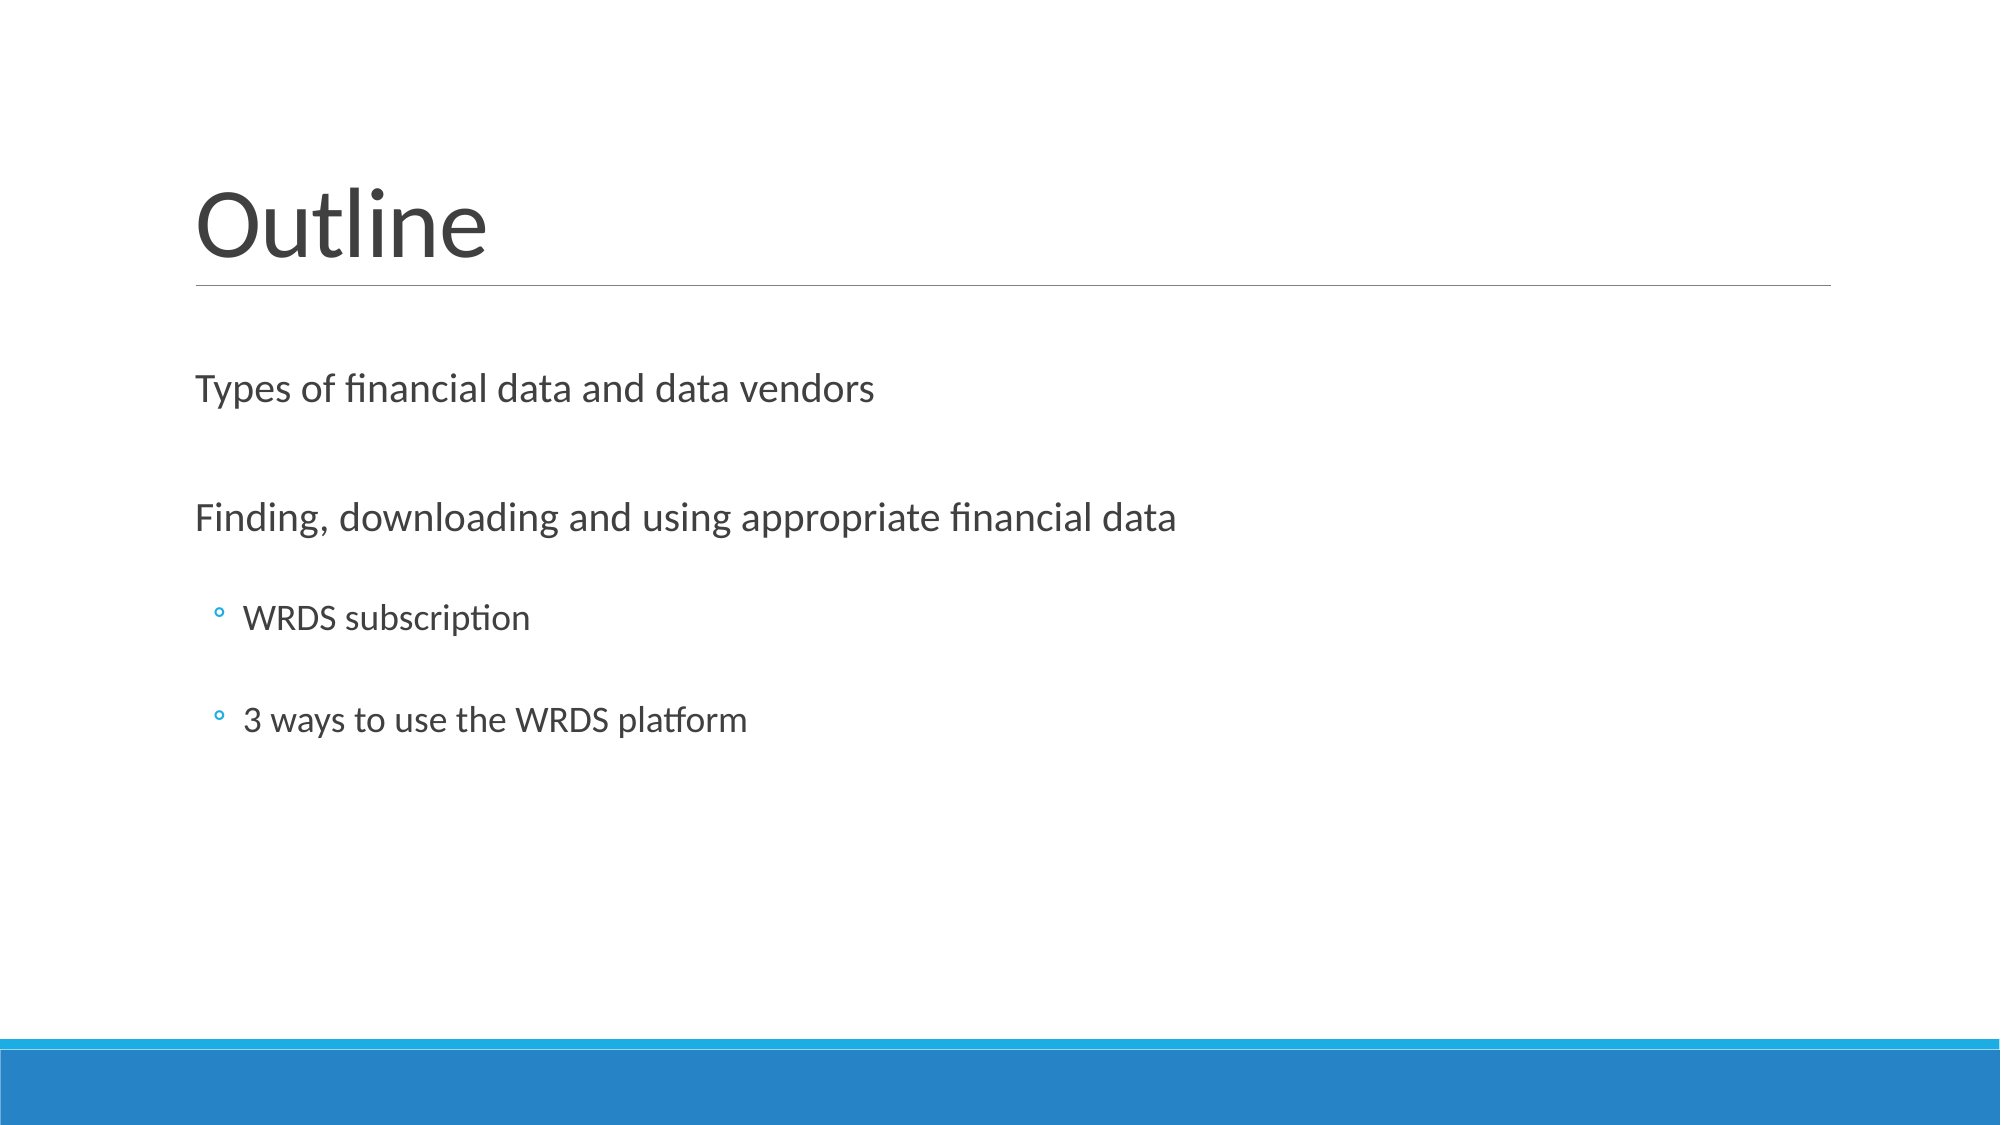

# Outline
Types of financial data and data vendors
Finding, downloading and using appropriate financial data
WRDS subscription
3 ways to use the WRDS platform